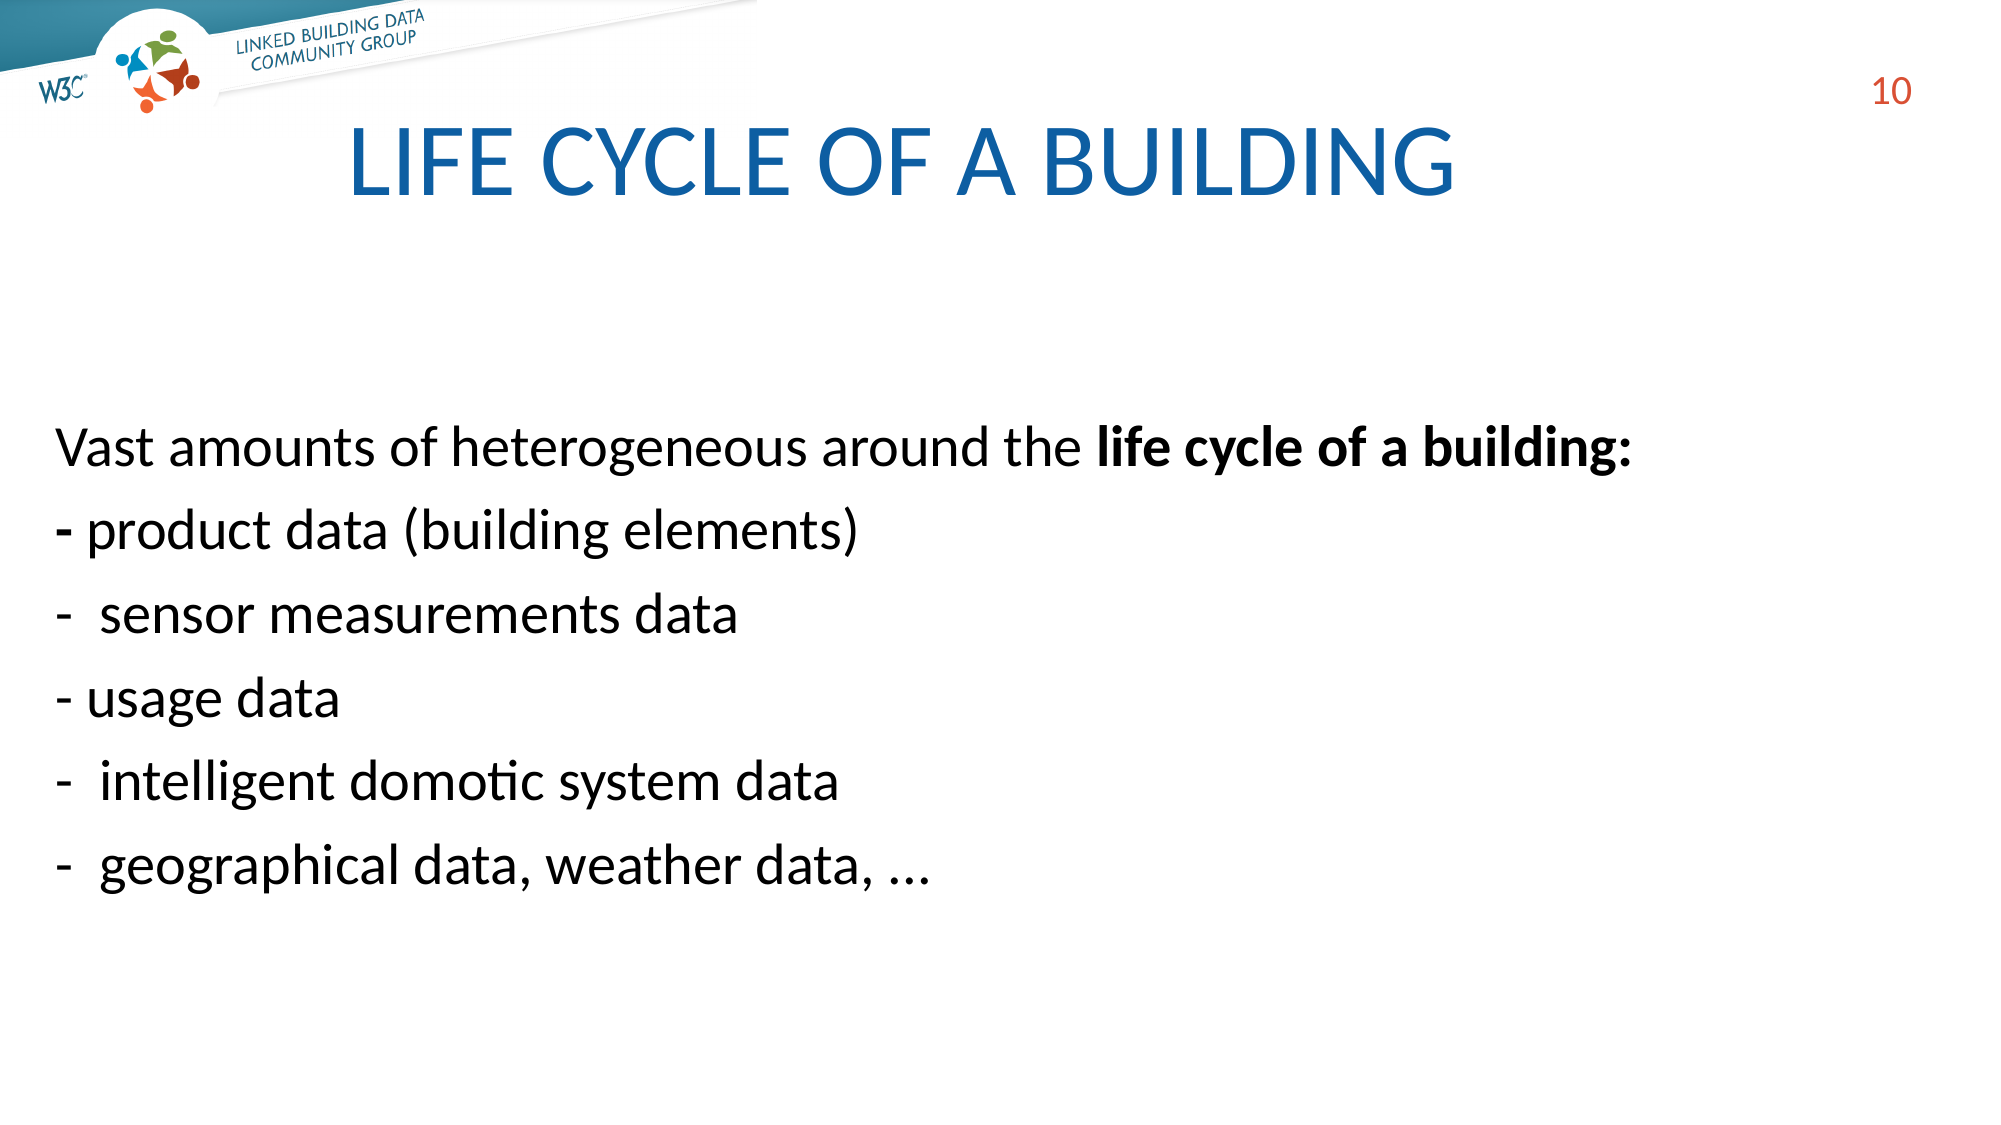

10
life cycle of a building
Vast amounts of heterogeneous around the life cycle of a building:
- product data (building elements)
-  sensor measurements data
- usage data
-  intelligent domotic system data
-  geographical data, weather data, ...